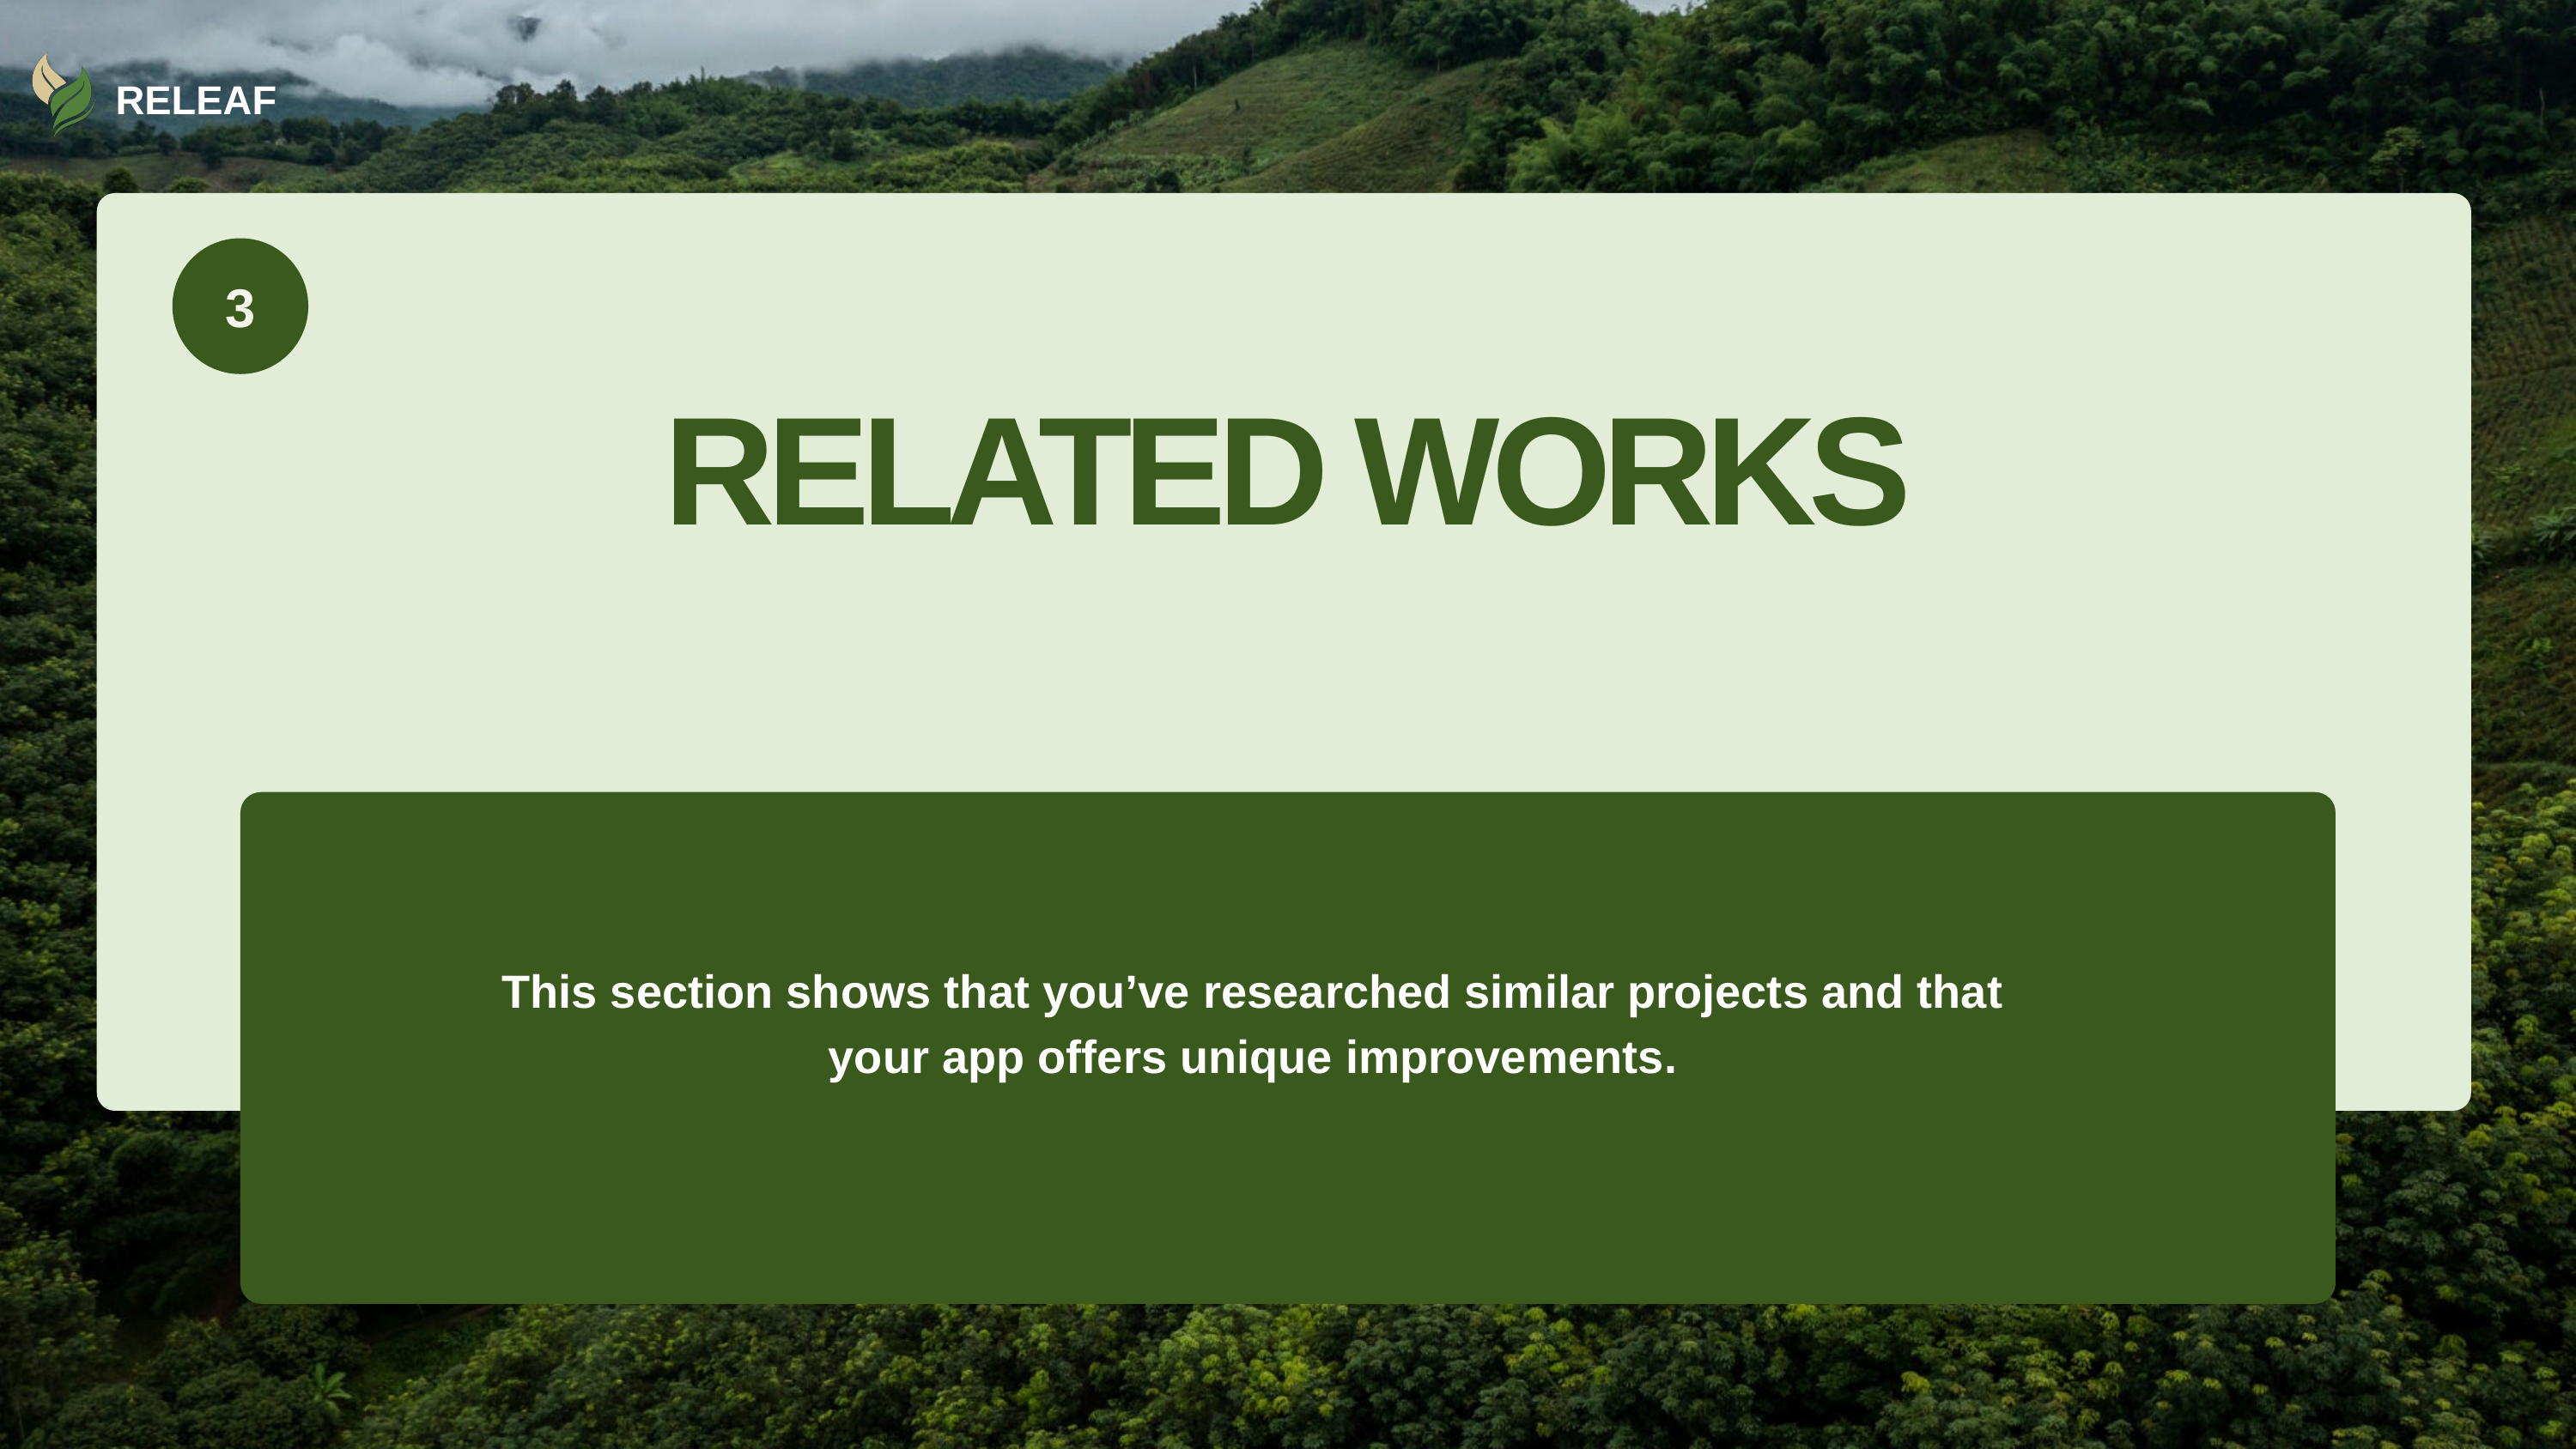

RELEAF

3
RELATED WORKS

This section shows that you’ve researched similar projects and that your app offers unique improvements.